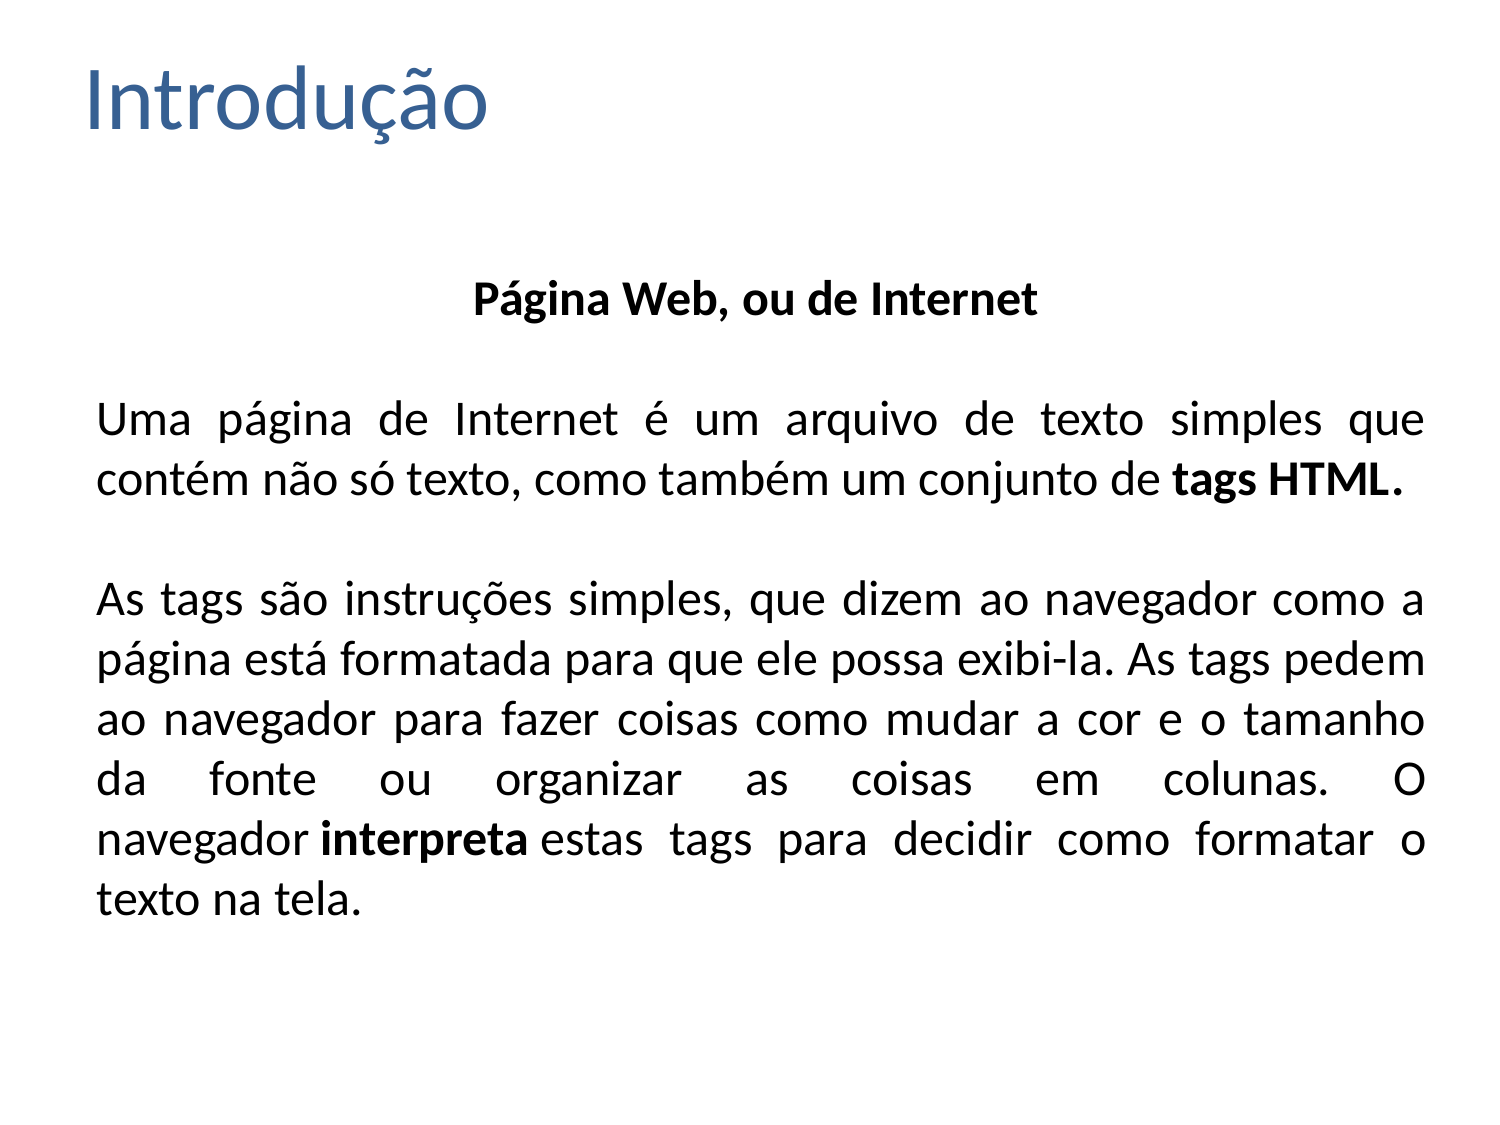

# Introdução
Página Web, ou de Internet

Uma página de Internet é um arquivo de texto simples que contém não só texto, como também um conjunto de tags HTML.

As tags são instruções simples, que dizem ao navegador como a página está formatada para que ele possa exibi-la. As tags pedem ao navegador para fazer coisas como mudar a cor e o tamanho da fonte ou organizar as coisas em colunas. O navegador interpreta estas tags para decidir como formatar o texto na tela.